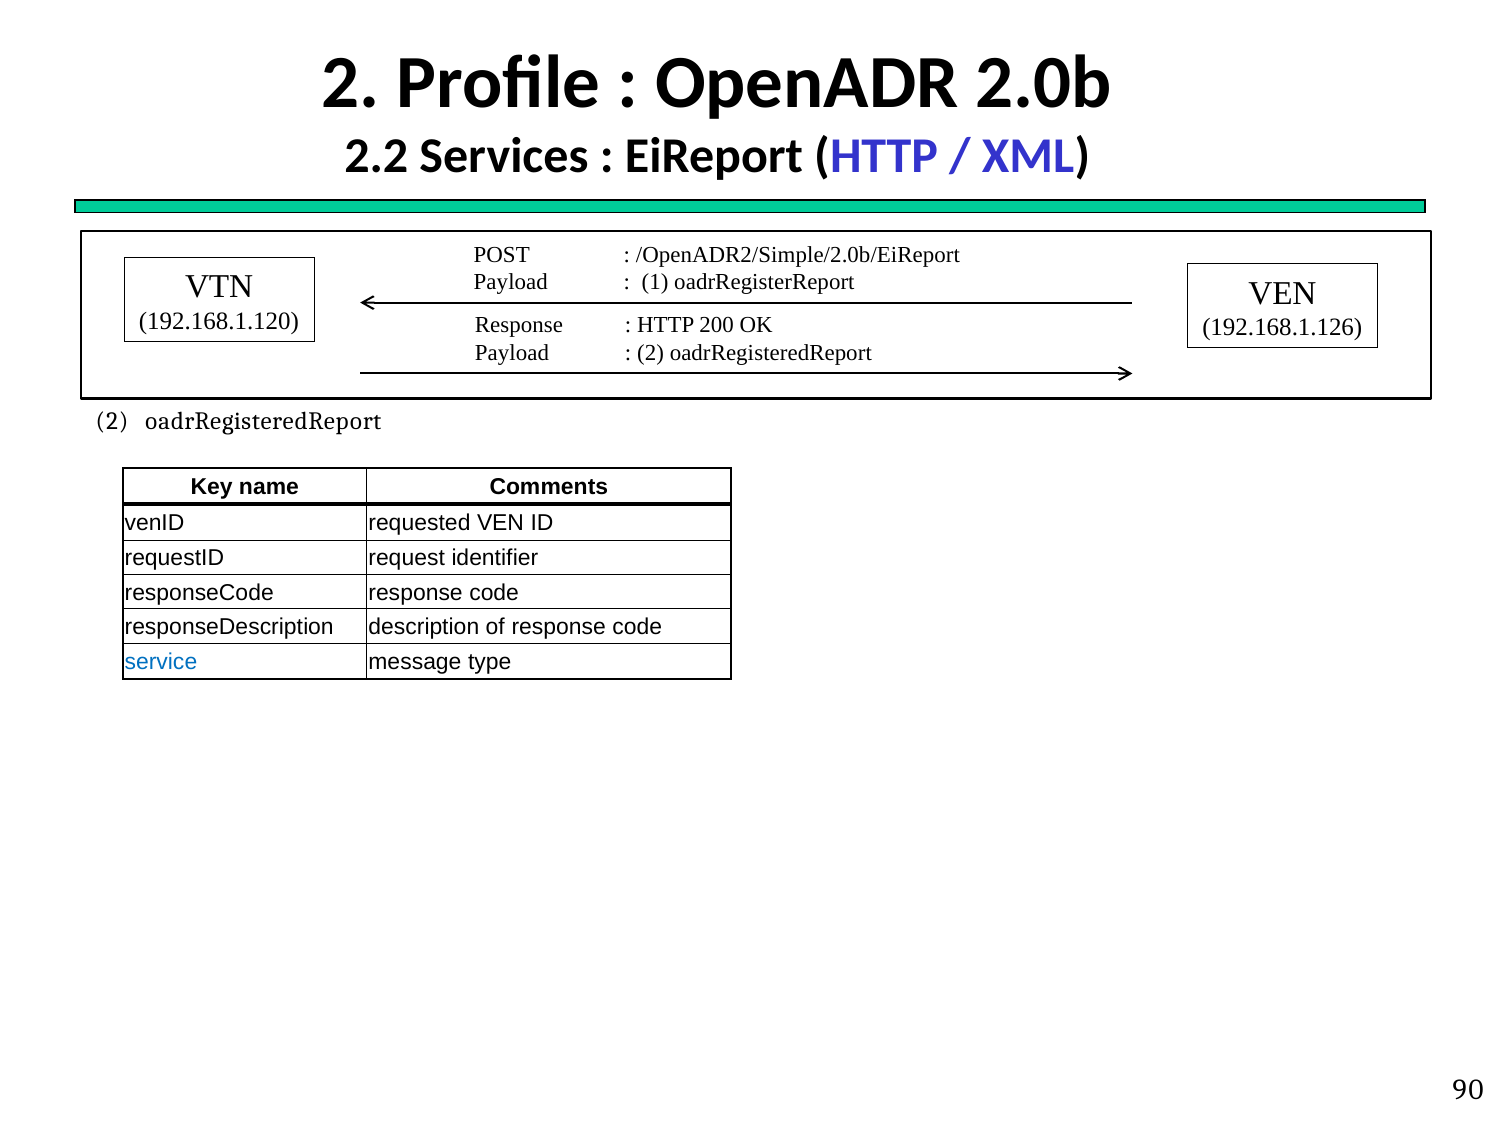

# 2. Profile : OpenADR 2.0b 2.2 Services : EiReport (HTTP / XML)

VTN
(192.168.1.120)
VEN
(192.168.1.126)
POST 	: /OpenADR2/Simple/2.0b/EiReport
Payload 	:  (1) oadrRegisterReport
Response	: HTTP 200 OK
Payload	: (2) oadrRegisteredReport
(2)   oadrRegisteredReport
| Key name | Comments |
| --- | --- |
| venID | requested VEN ID |
| requestID | request identifier |
| responseCode | response code |
| responseDescription | description of response code |
| service | message type |
90